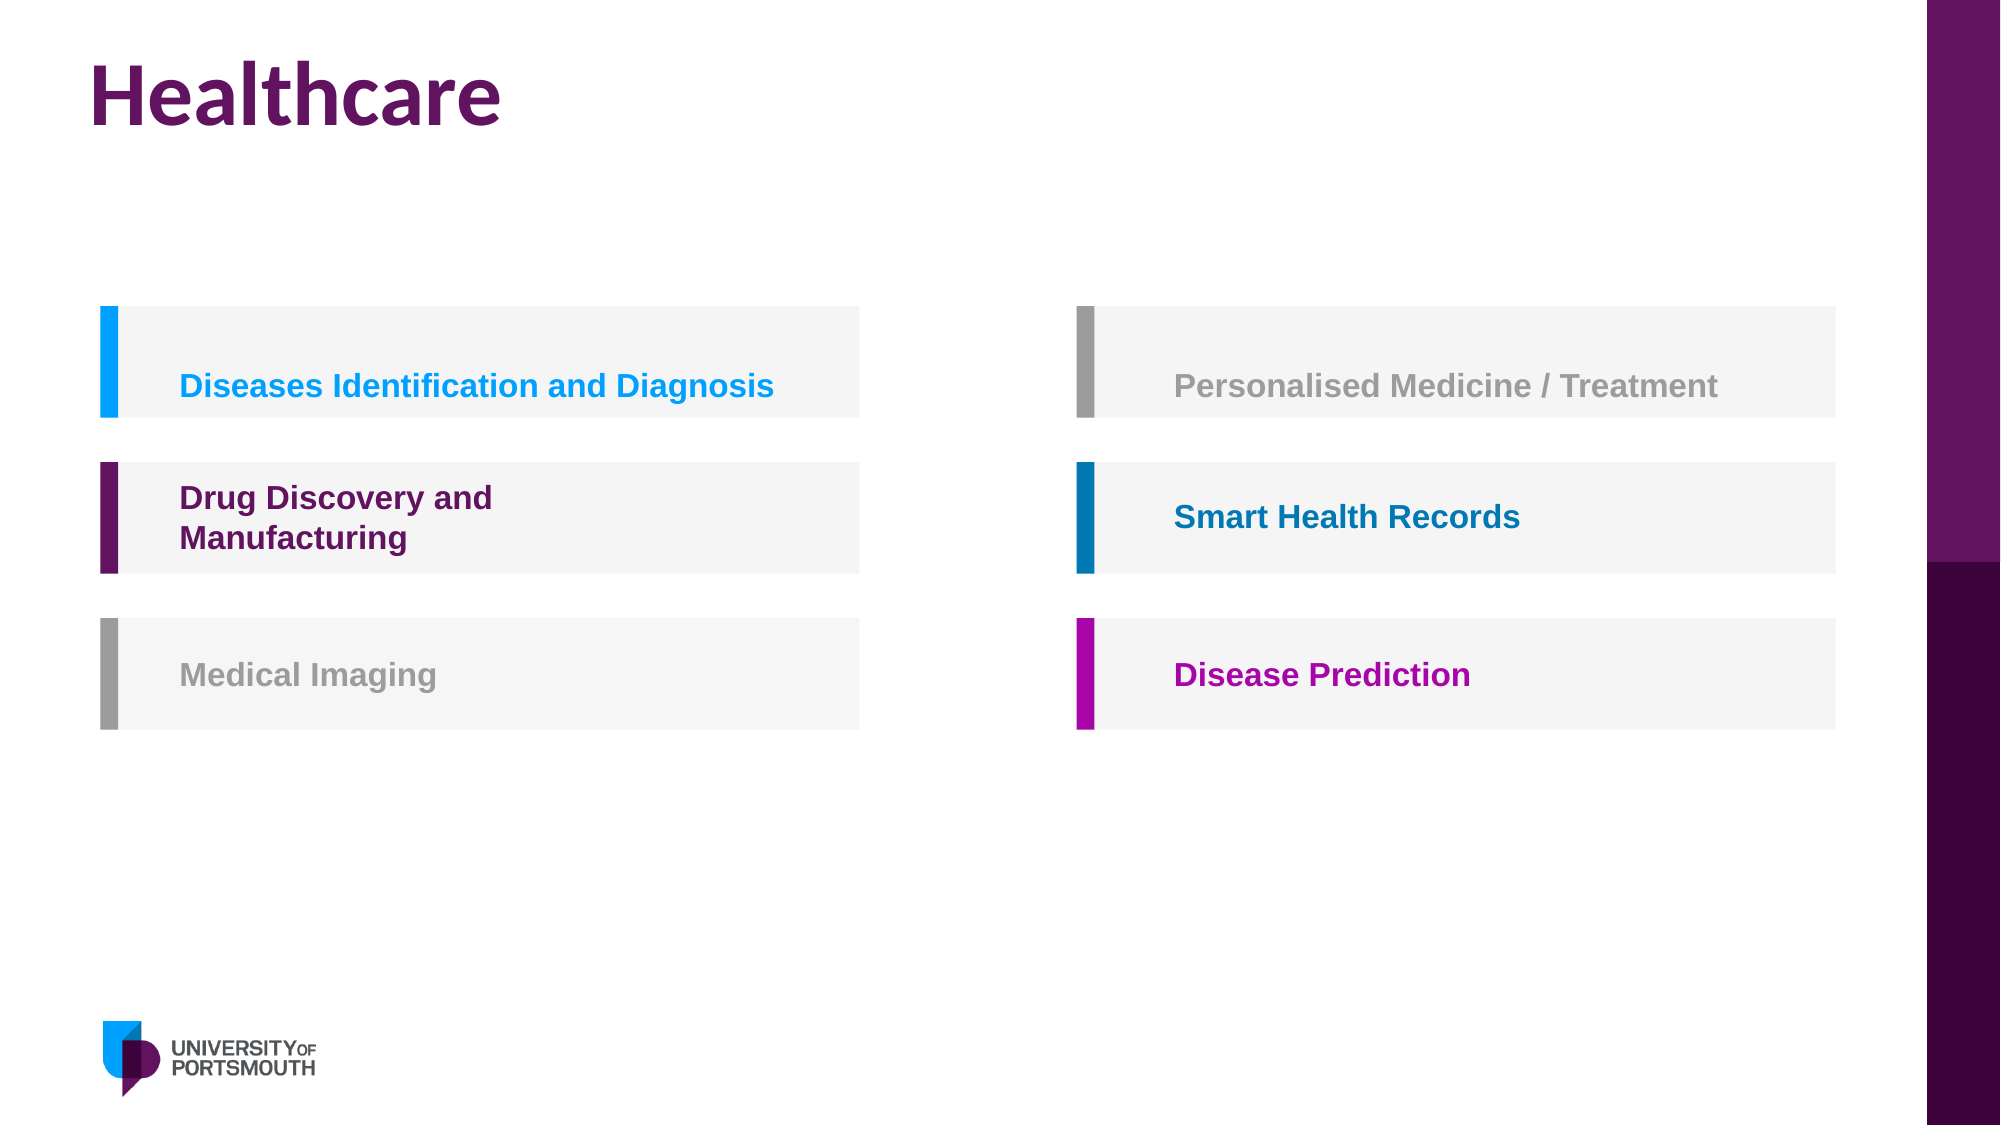

# Healthcare

Diseases Identification and Diagnosis
Personalised Medicine / Treatment

Drug Discovery and Manufacturing
Smart Health Records

Medical Imaging
Disease Prediction